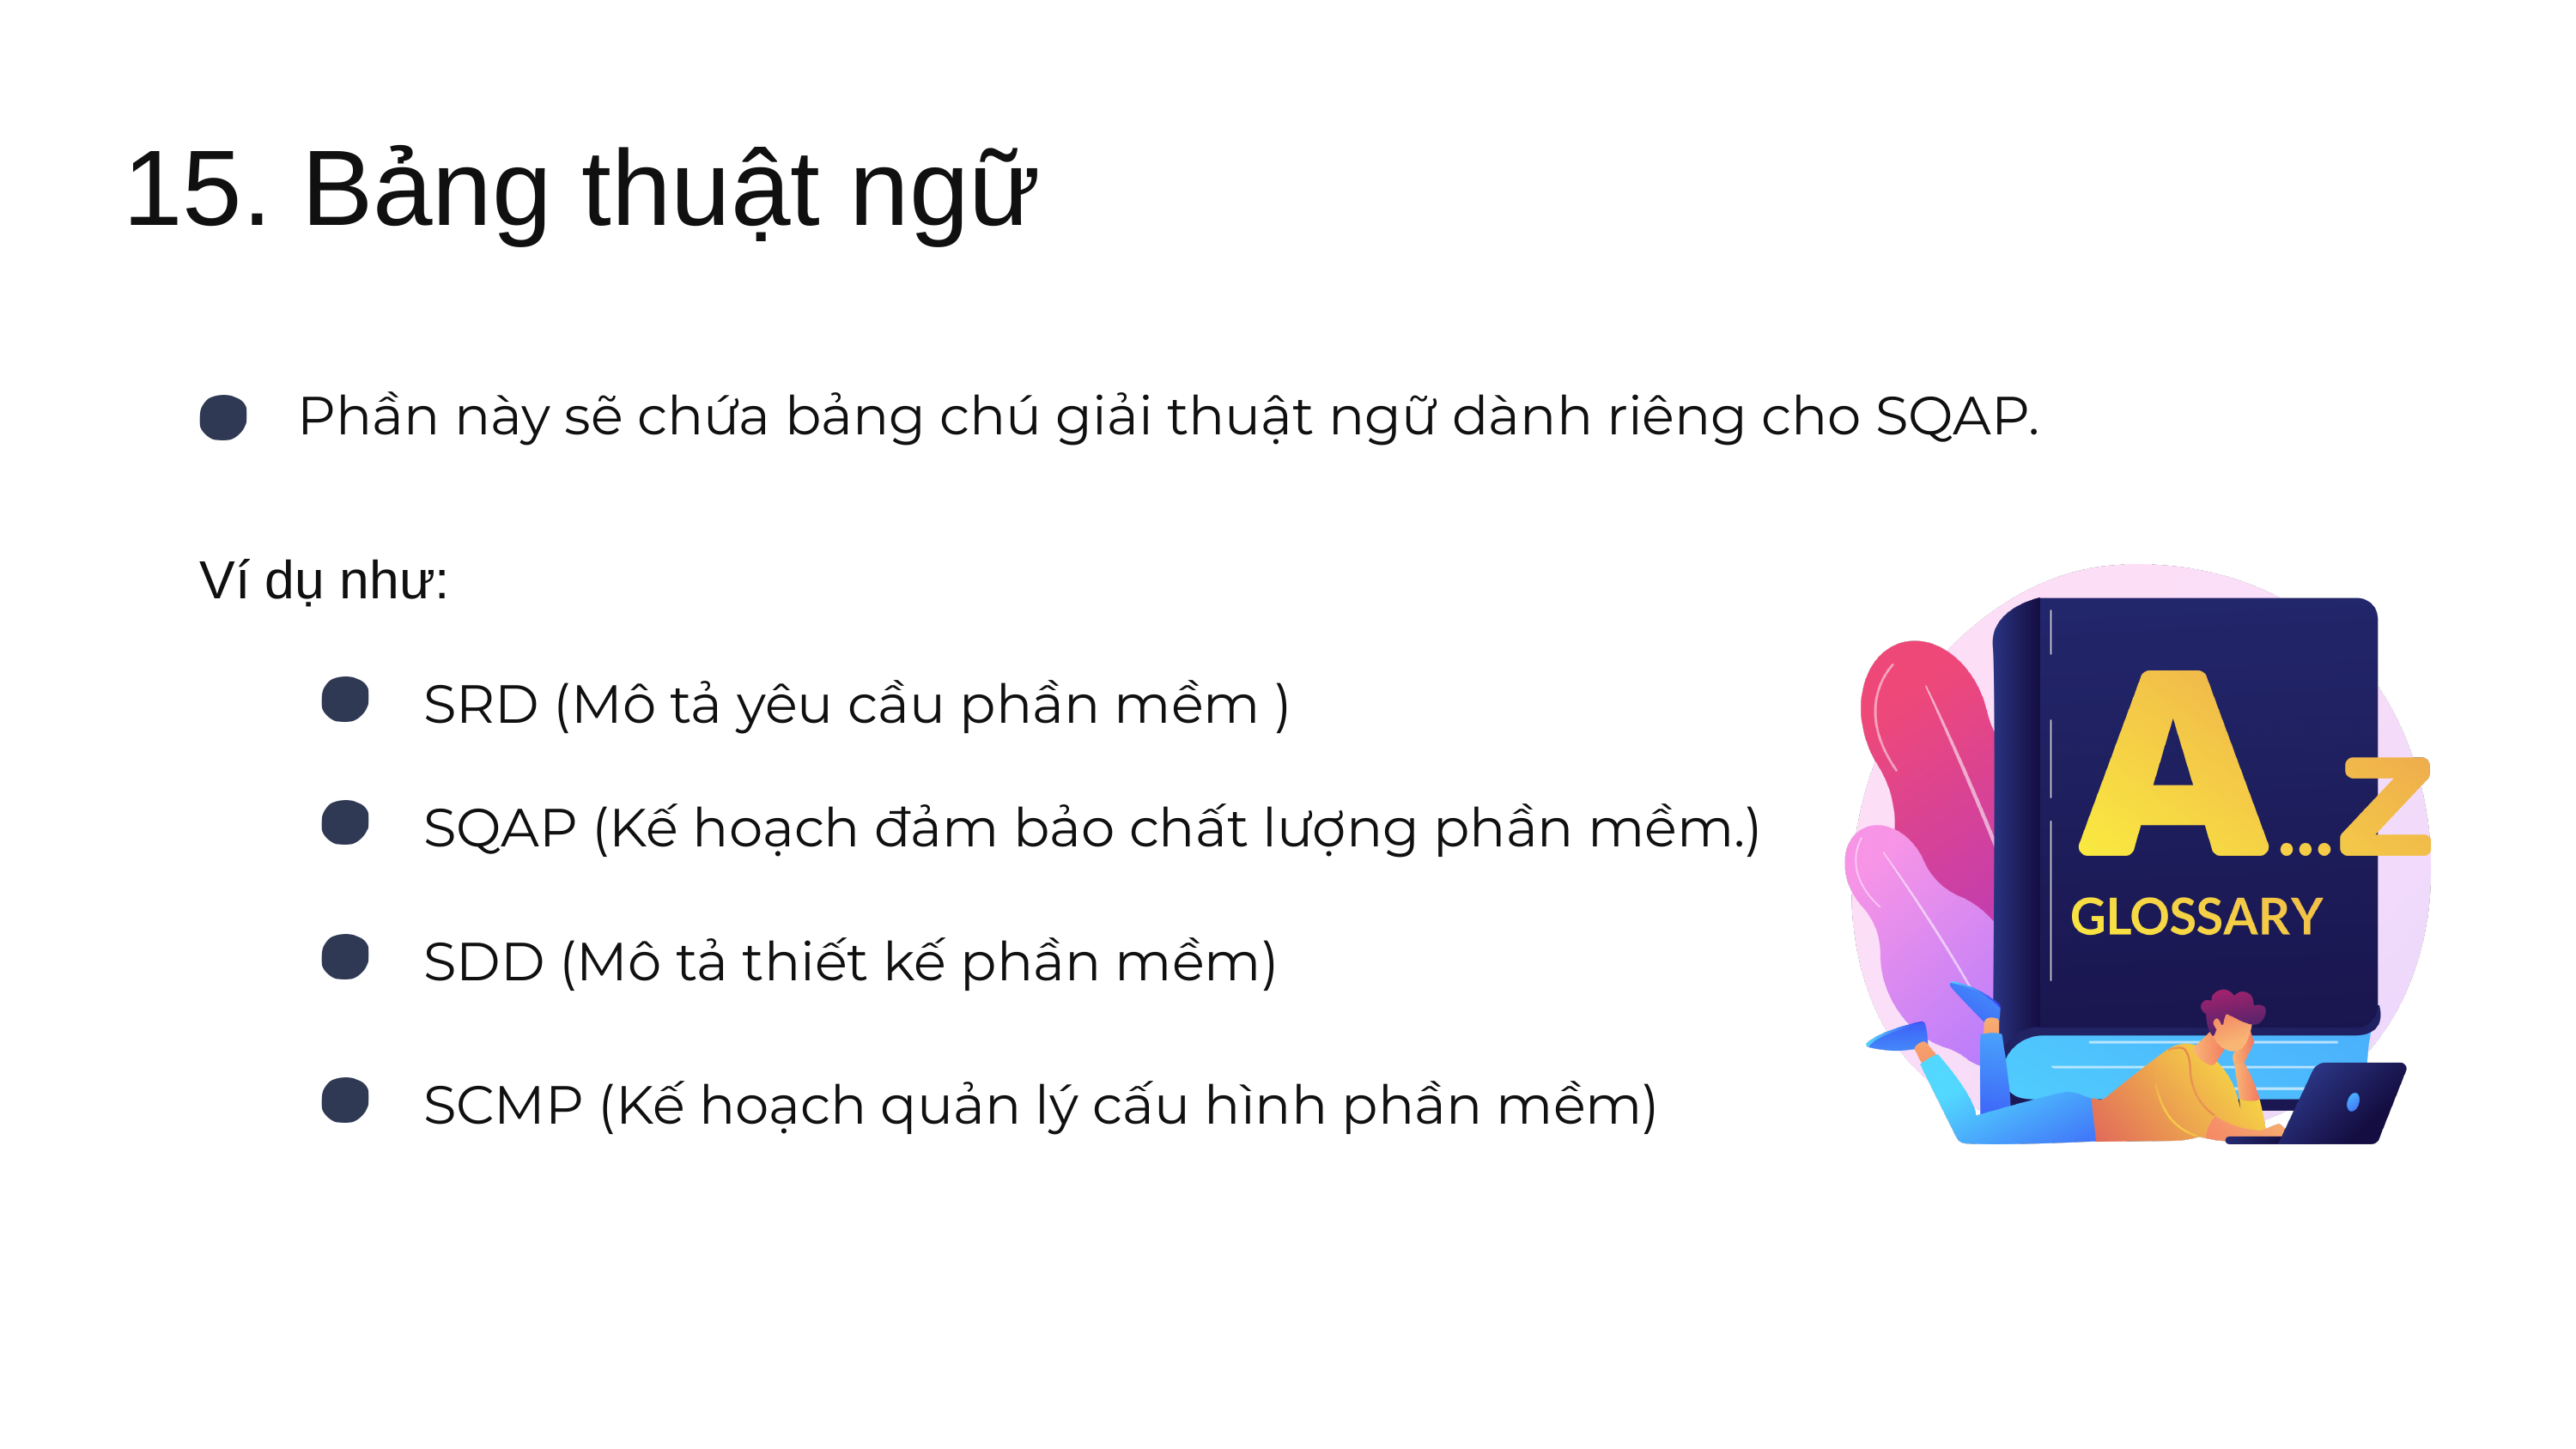

15. Bảng thuật ngữ
Phần này sẽ chứa bảng chú giải thuật ngữ dành riêng cho SQAP.

Ví dụ như:

SRD (Mô tả yêu cầu phần mềm )

SQAP (Kế hoạch đảm bảo chất lượng phần mềm.)

SDD (Mô tả thiết kế phần mềm)

SCMP (Kế hoạch quản lý cấu hình phần mềm)